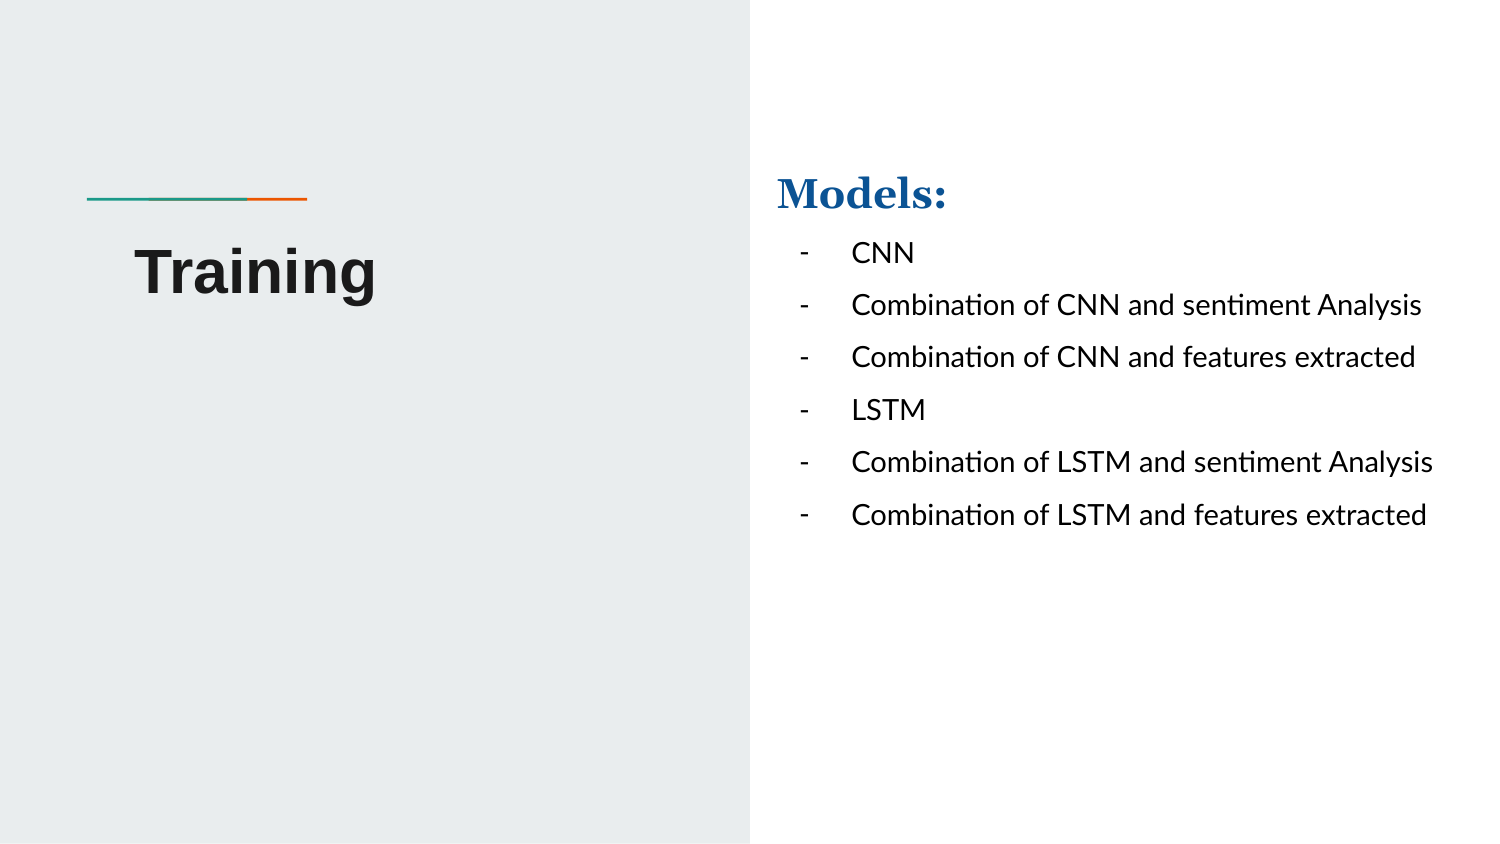

1
Models:
CNN
Combination of CNN and sentiment Analysis
Combination of CNN and features extracted
LSTM
Combination of LSTM and sentiment Analysis
Combination of LSTM and features extracted
# Training